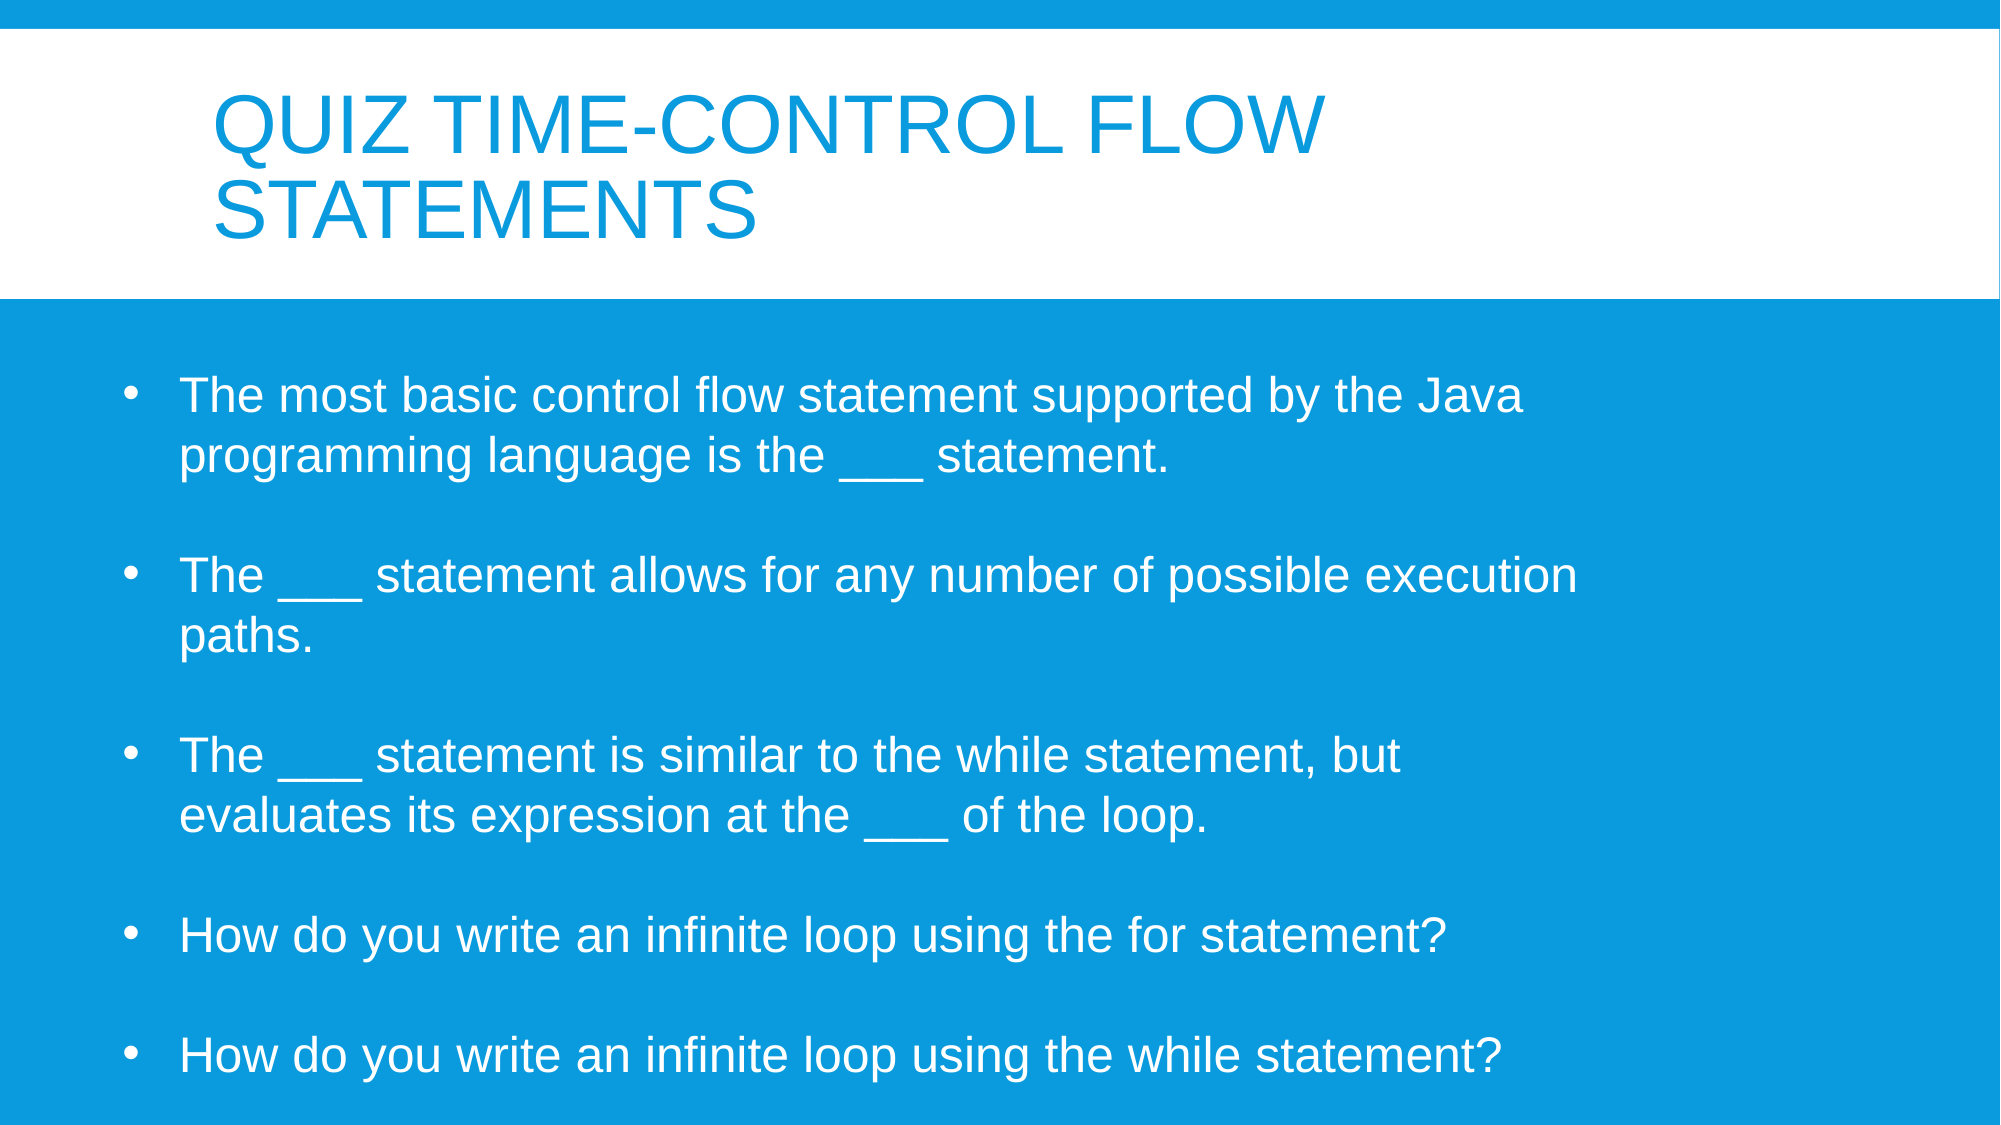

# Quiz time-control flow statements
The most basic control flow statement supported by the Java programming language is the ___ statement.

The ___ statement allows for any number of possible execution paths.

The ___ statement is similar to the while statement, but evaluates its expression at the ___ of the loop.

How do you write an infinite loop using the for statement?

How do you write an infinite loop using the while statement?